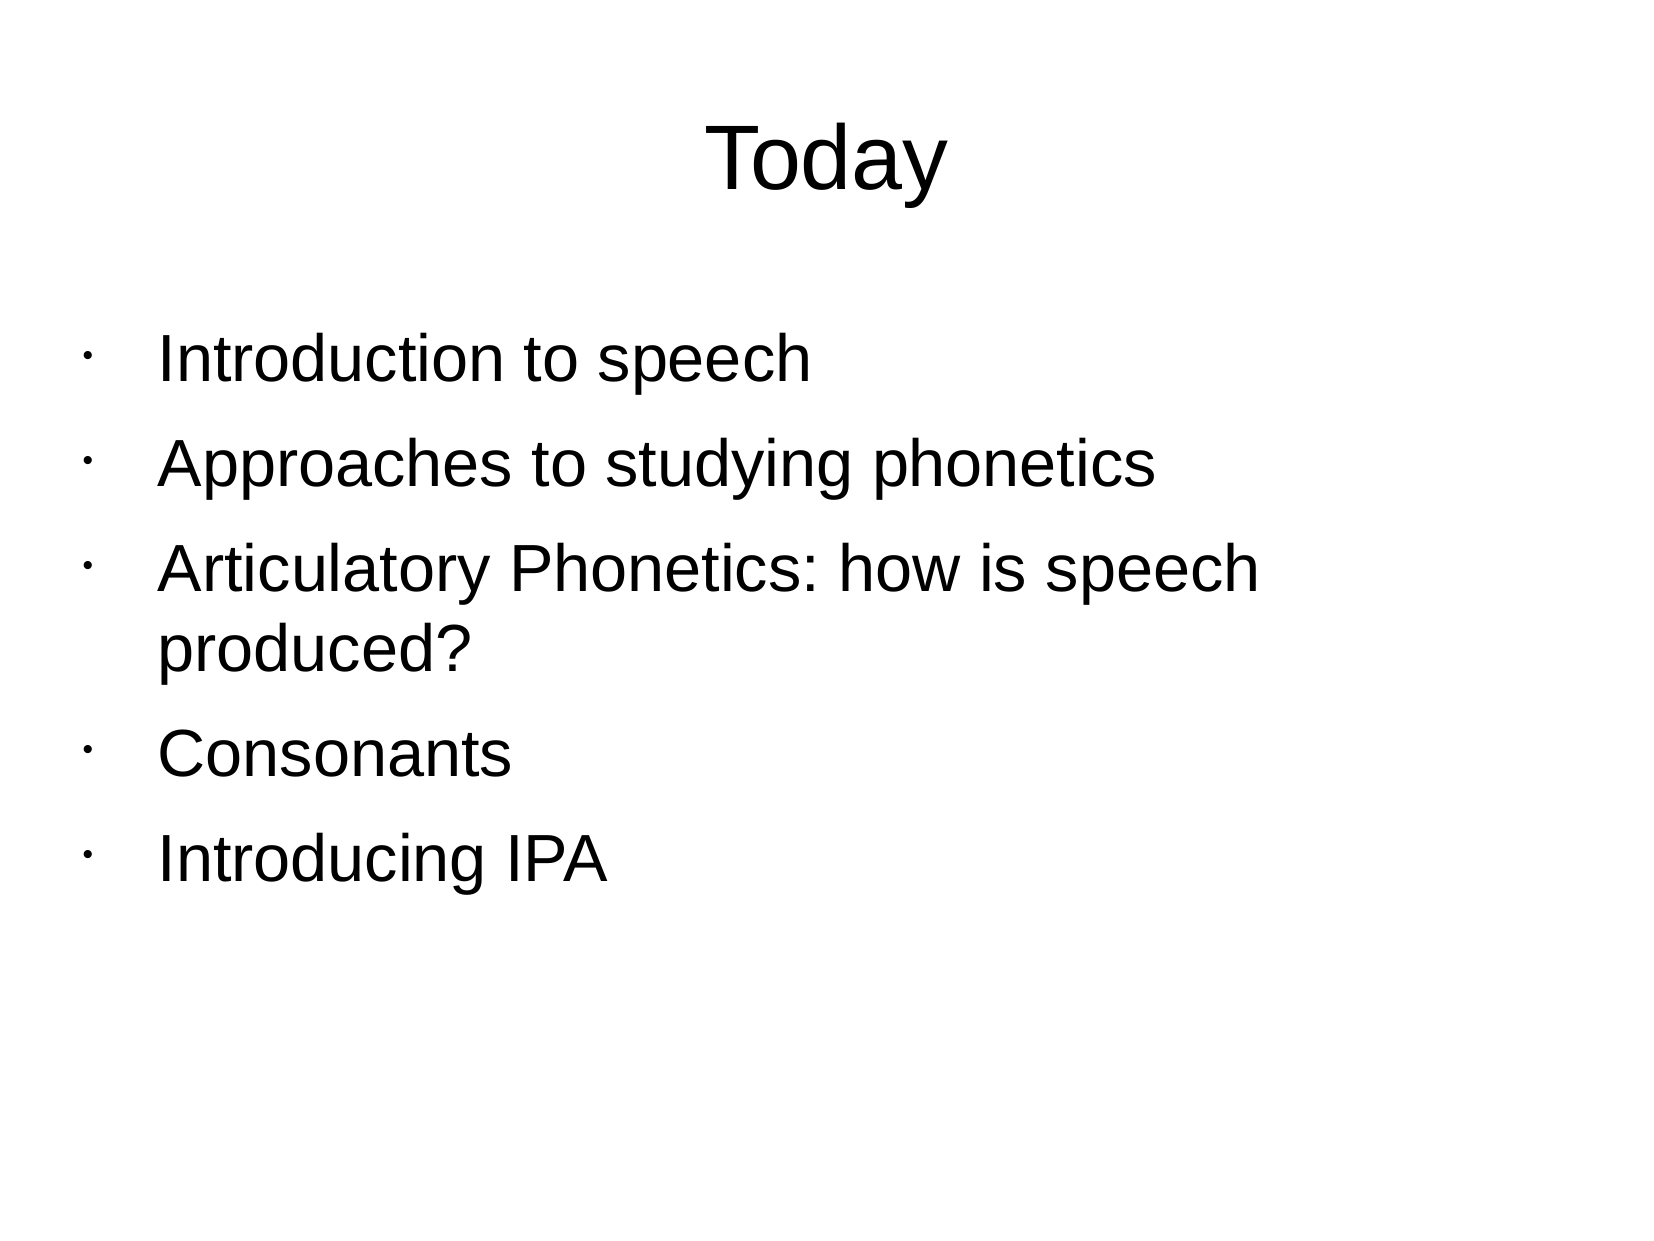

Today
Introduction to speech
Approaches to studying phonetics
Articulatory Phonetics: how is speech produced?
Consonants
Introducing IPA